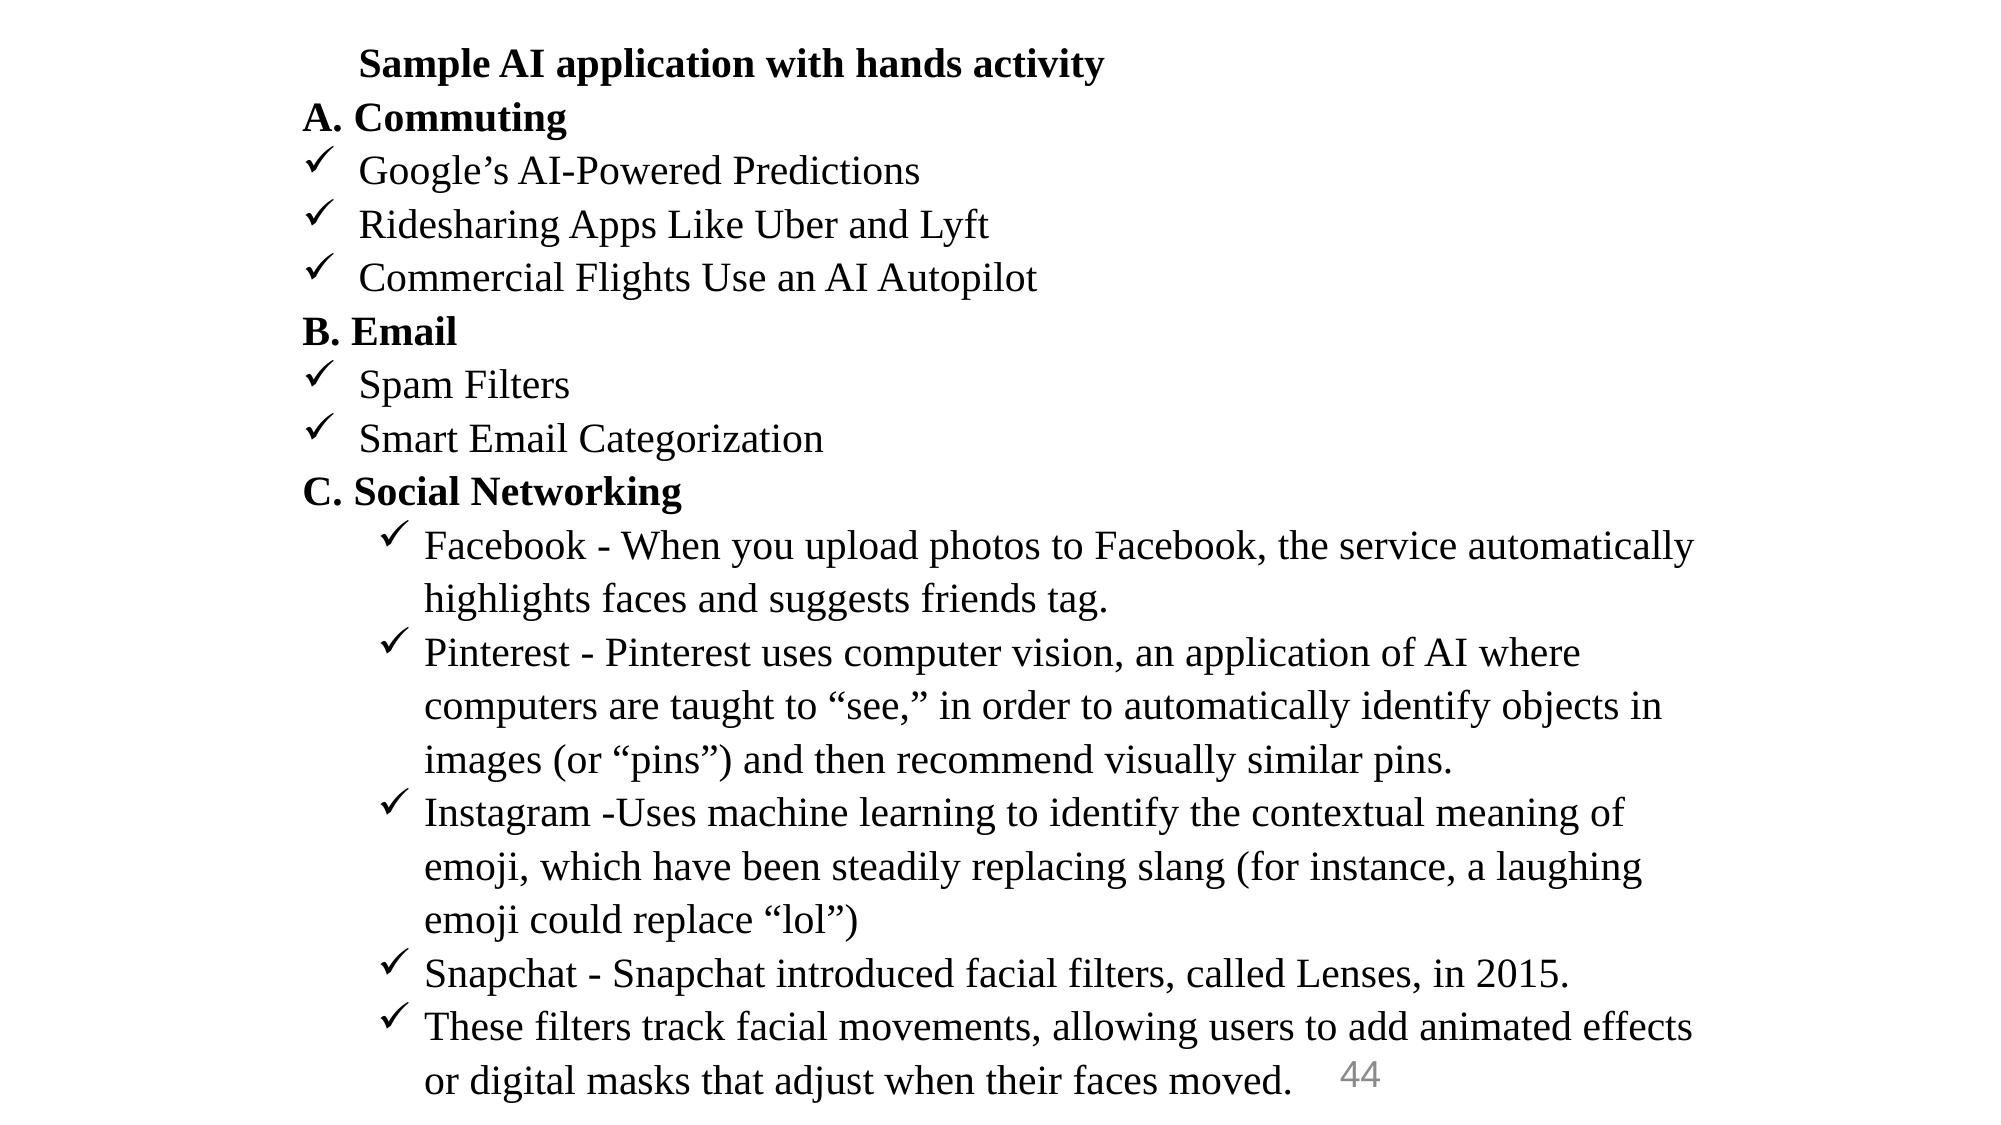

Sample AI application with hands activity
A. Commuting
Google’s AI-Powered Predictions
Ridesharing Apps Like Uber and Lyft
Commercial Flights Use an AI Autopilot
B. Email
Spam Filters
Smart Email Categorization
C. Social Networking
Facebook - When you upload photos to Facebook, the service automatically highlights faces and suggests friends tag.
Pinterest - Pinterest uses computer vision, an application of AI where computers are taught to “see,” in order to automatically identify objects in images (or “pins”) and then recommend visually similar pins.
Instagram -Uses machine learning to identify the contextual meaning of emoji, which have been steadily replacing slang (for instance, a laughing emoji could replace “lol”)
Snapchat - Snapchat introduced facial filters, called Lenses, in 2015.
These filters track facial movements, allowing users to add animated effects or digital masks that adjust when their faces moved.

44